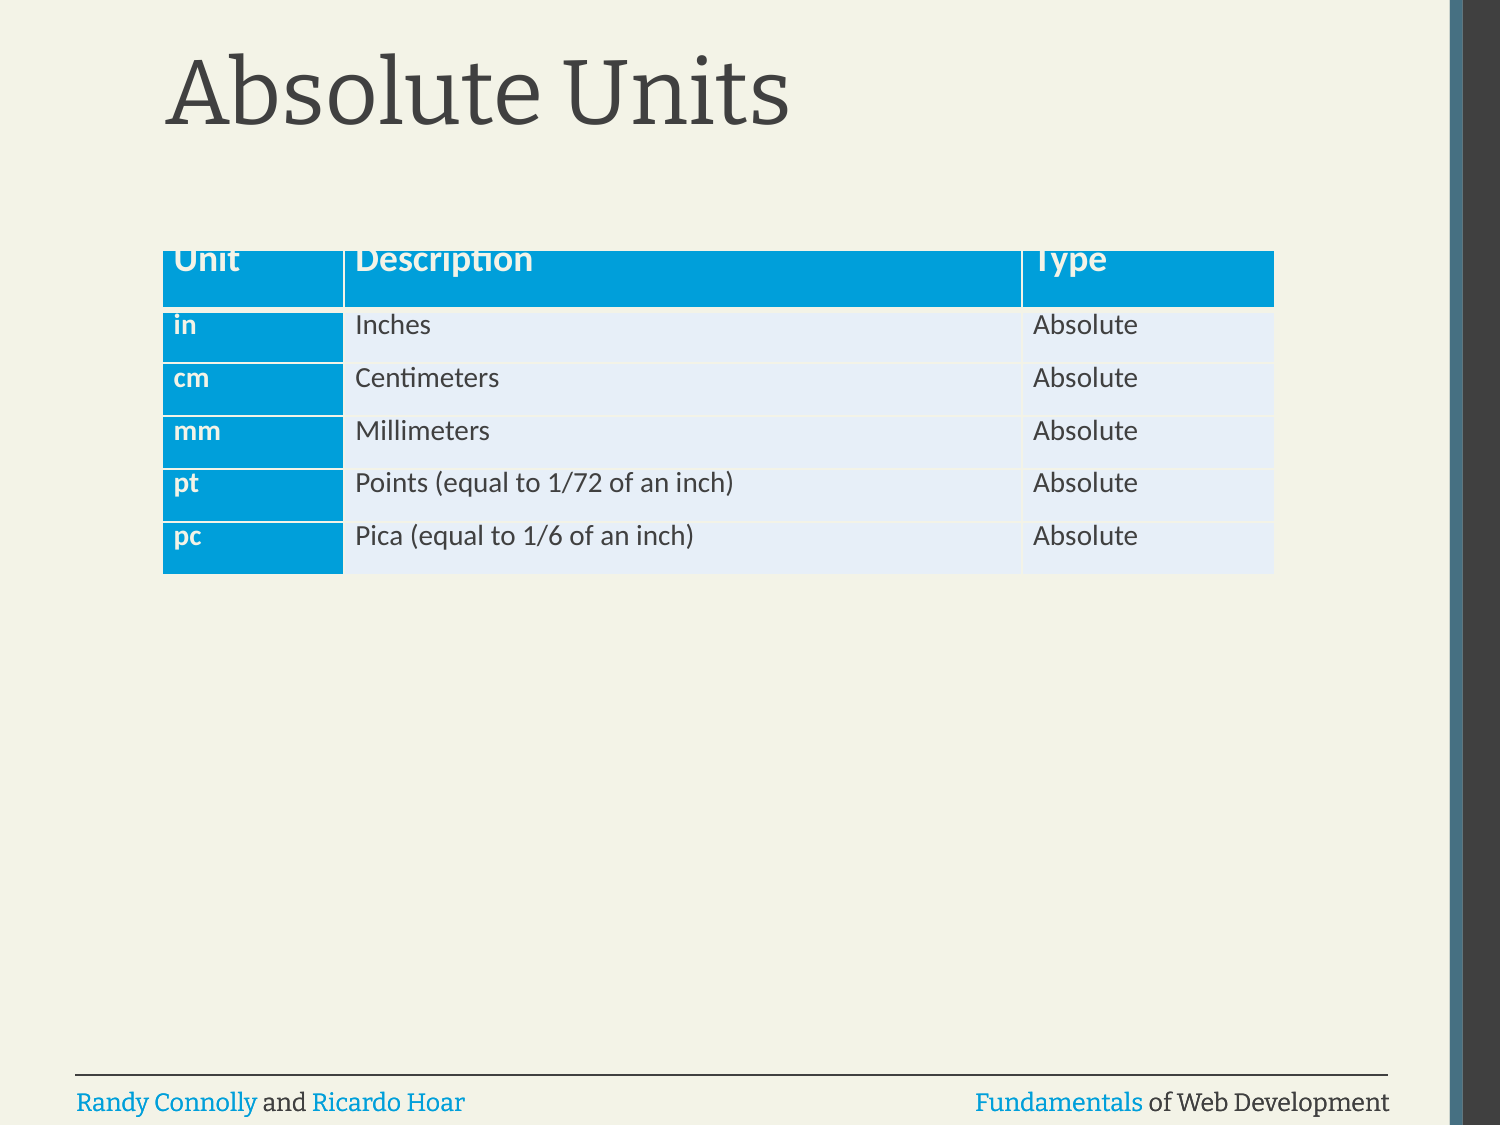

# Absolute Units
| Unit | Description | Type |
| --- | --- | --- |
| in | Inches | Absolute |
| cm | Centimeters | Absolute |
| mm | Millimeters | Absolute |
| pt | Points (equal to 1/72 of an inch) | Absolute |
| pc | Pica (equal to 1/6 of an inch) | Absolute |